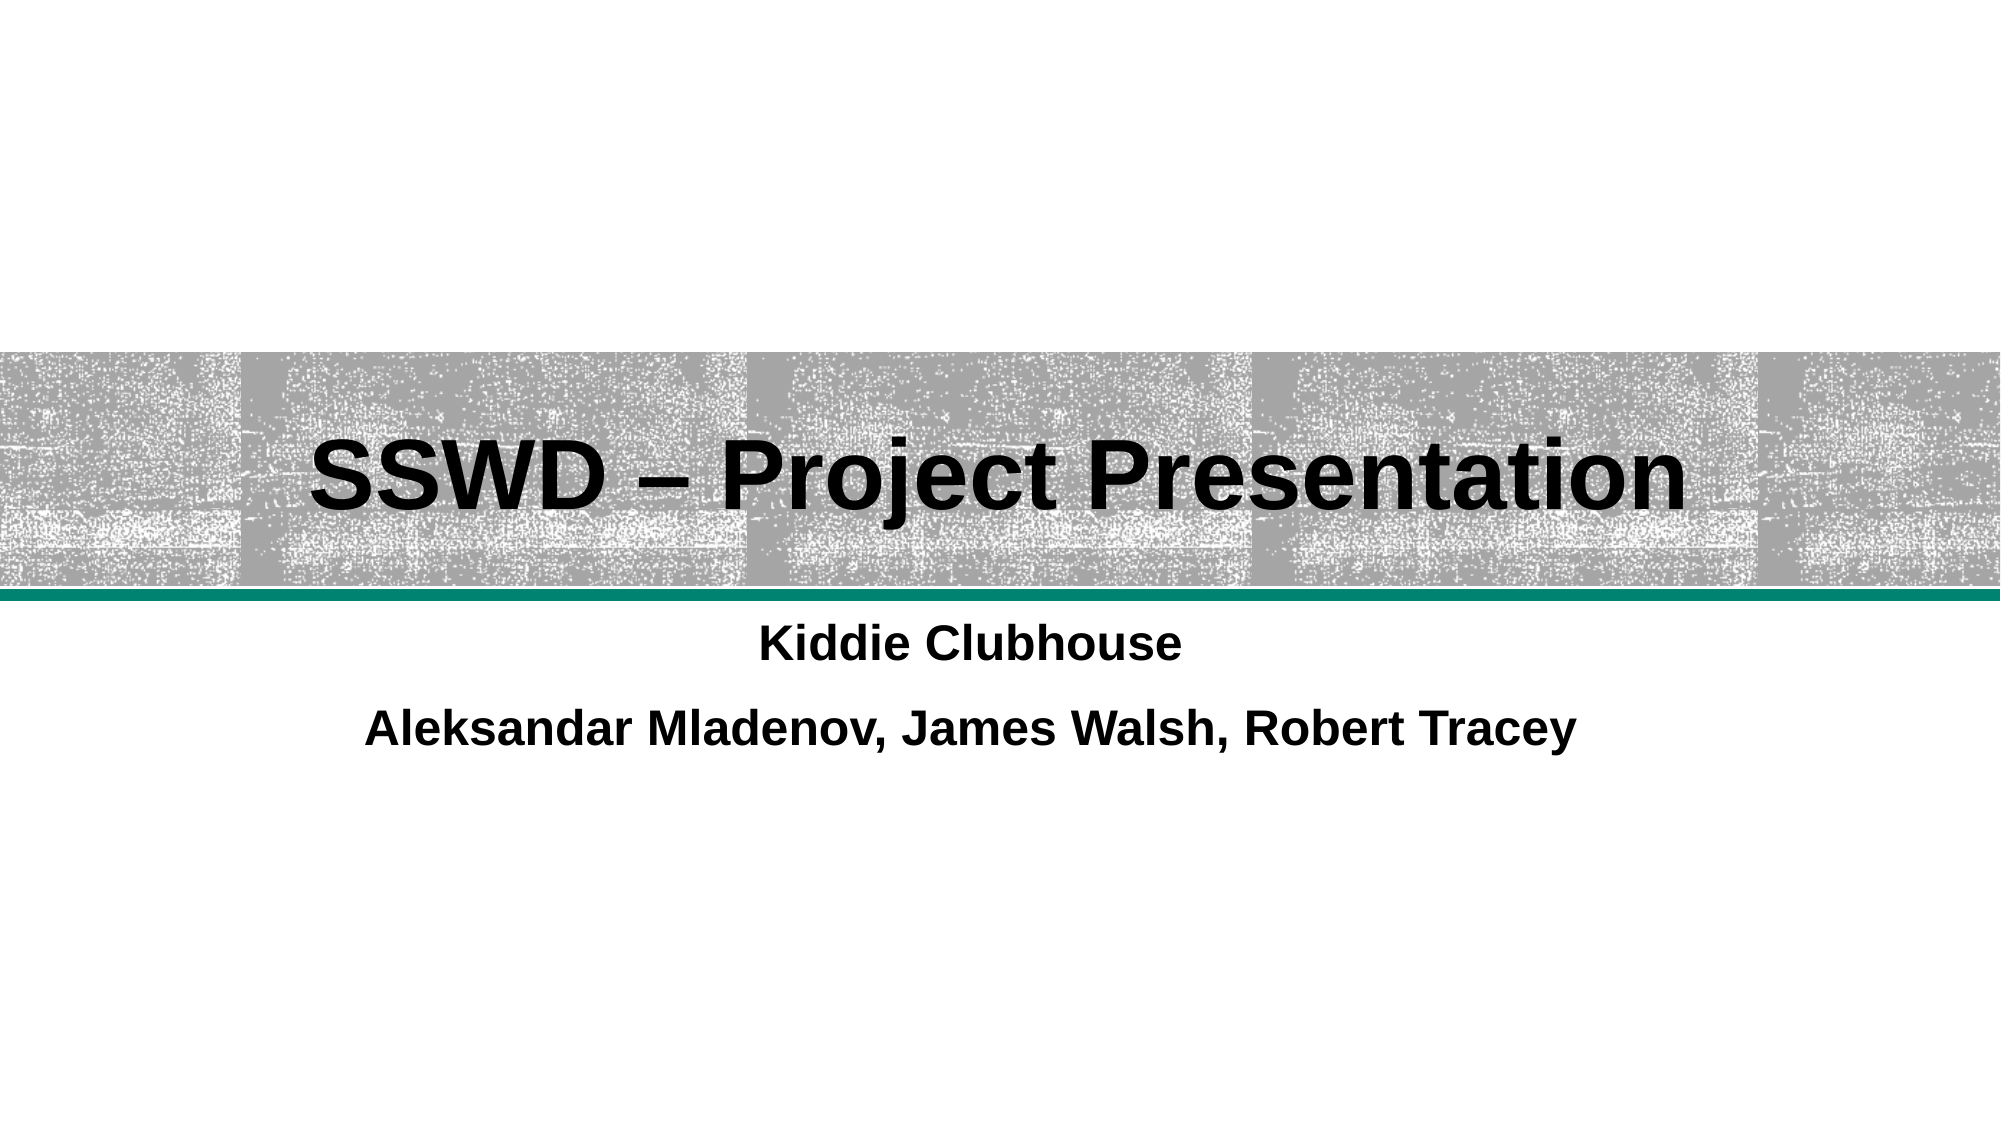

# SSWD – Project Presentation
Kiddie Clubhouse
Aleksandar Mladenov, James Walsh, Robert Tracey